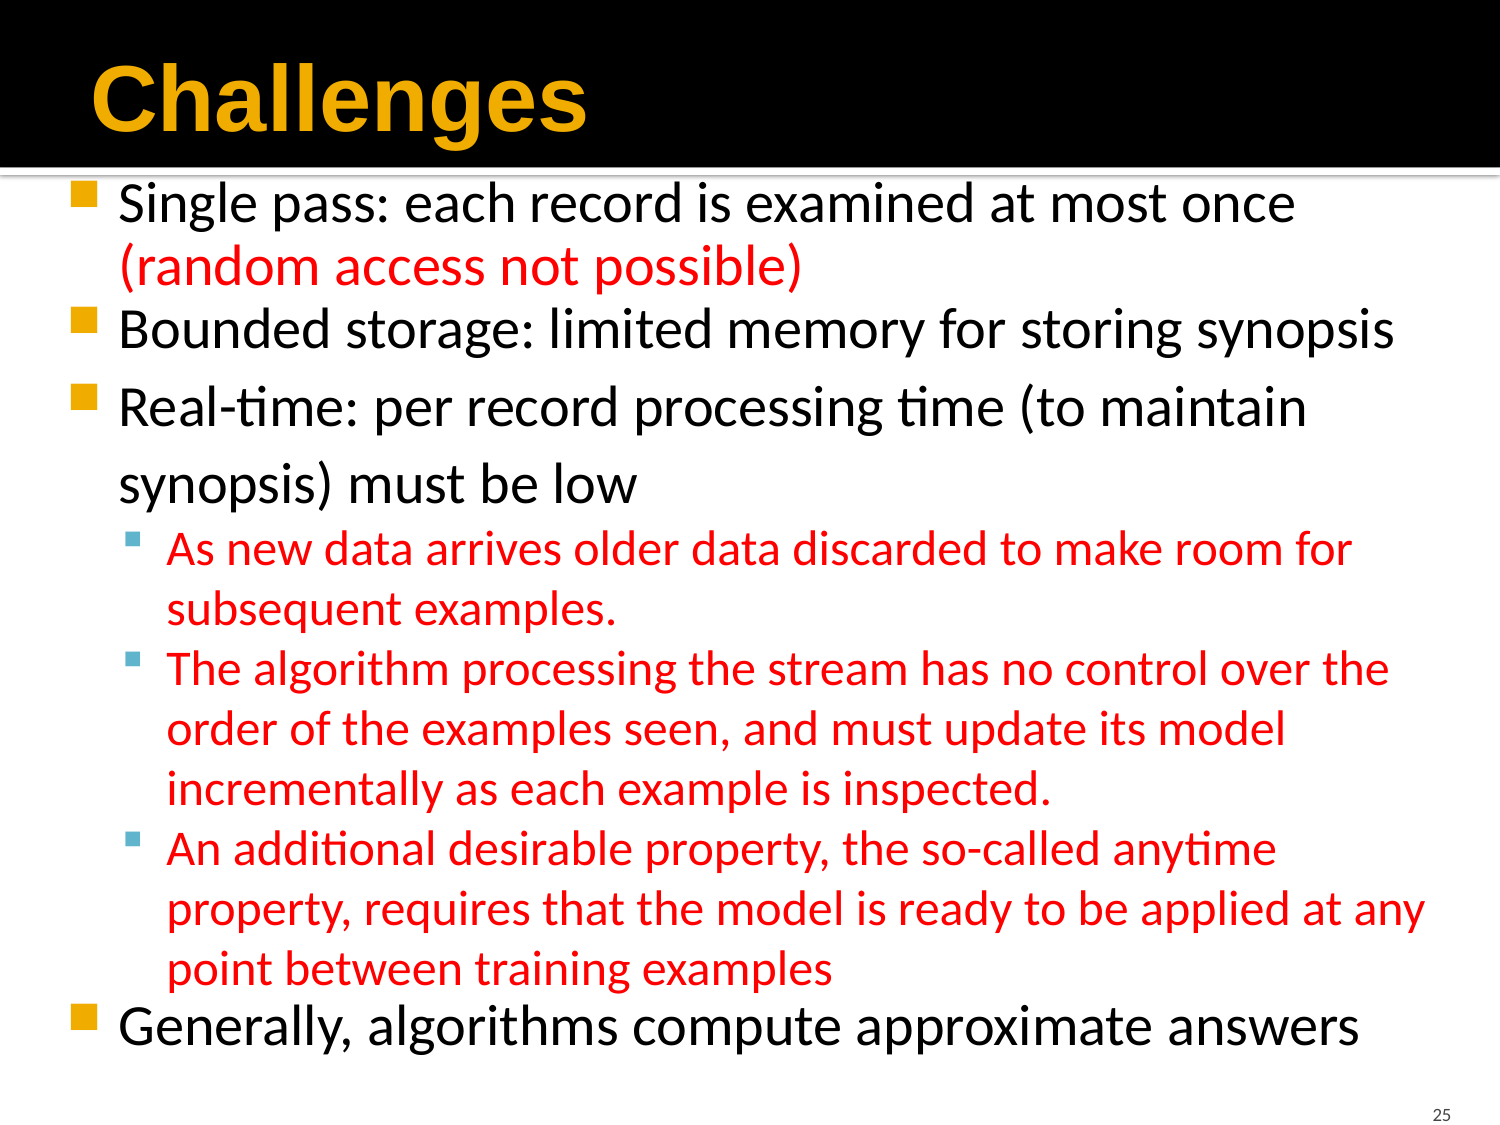

# Challenges
Single pass: each record is examined at most once (random access not possible)
Bounded storage: limited memory for storing synopsis
Real-time: per record processing time (to maintain synopsis) must be low
As new data arrives older data discarded to make room for subsequent examples.
The algorithm processing the stream has no control over the order of the examples seen, and must update its model incrementally as each example is inspected.
An additional desirable property, the so-called anytime property, requires that the model is ready to be applied at any point between training examples
Generally, algorithms compute approximate answers
25